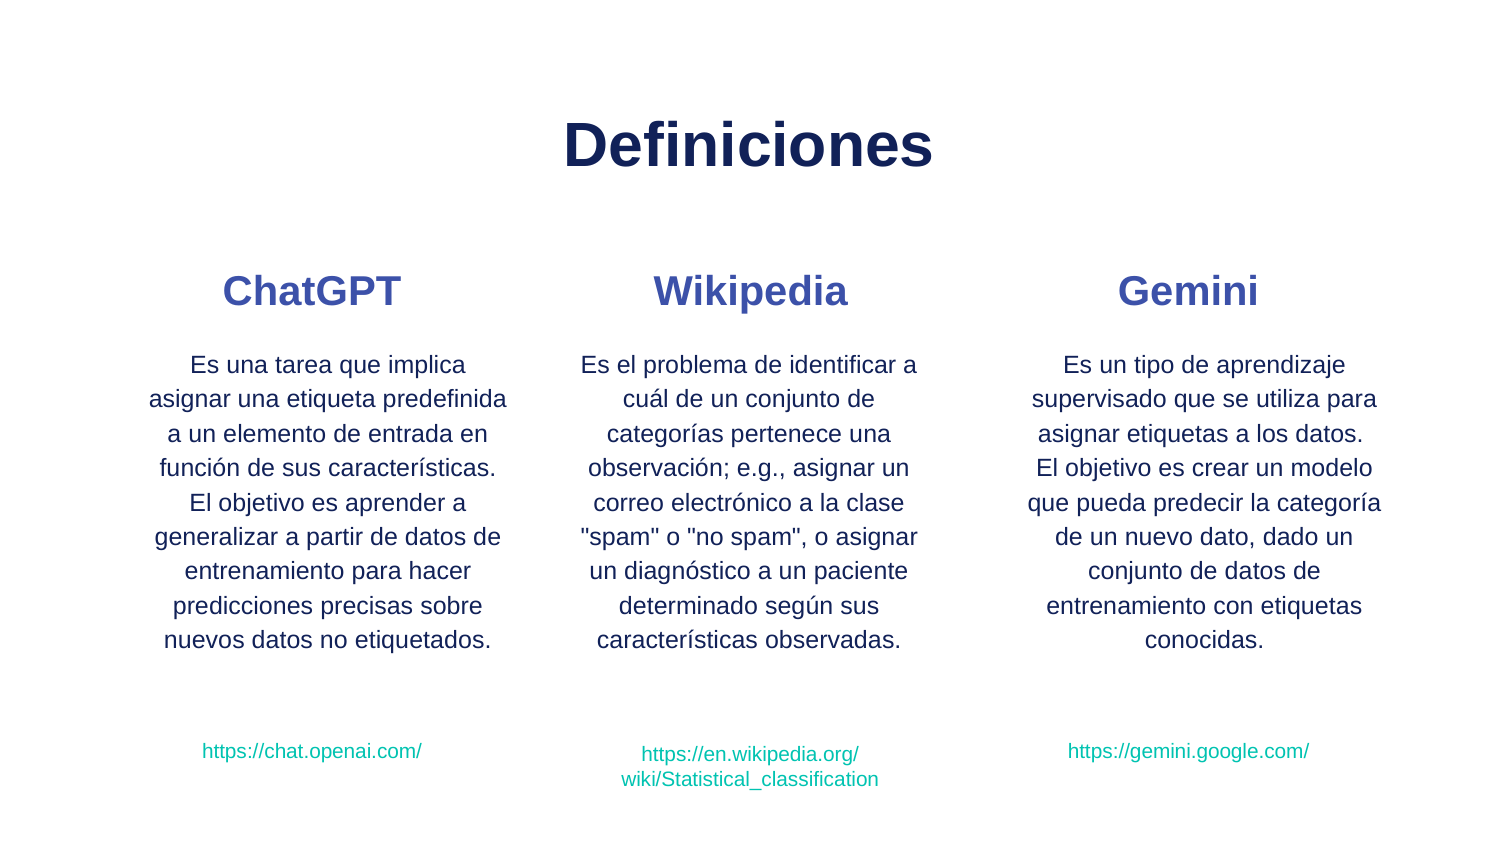

# Definiciones
ChatGPT
Wikipedia
Gemini
Es el problema de identificar a cuál de un conjunto de categorías pertenece una observación; e.g., asignar un correo electrónico a la clase "spam" o "no spam", o asignar un diagnóstico a un paciente determinado según sus características observadas.
Es una tarea que implica asignar una etiqueta predefinida a un elemento de entrada en función de sus características. El objetivo es aprender a generalizar a partir de datos de entrenamiento para hacer predicciones precisas sobre nuevos datos no etiquetados.
Es un tipo de aprendizaje supervisado que se utiliza para asignar etiquetas a los datos.
El objetivo es crear un modelo que pueda predecir la categoría de un nuevo dato, dado un conjunto de datos de entrenamiento con etiquetas conocidas.
https://chat.openai.com/
https://en.wikipedia.org/wiki/Statistical_classification
https://gemini.google.com/